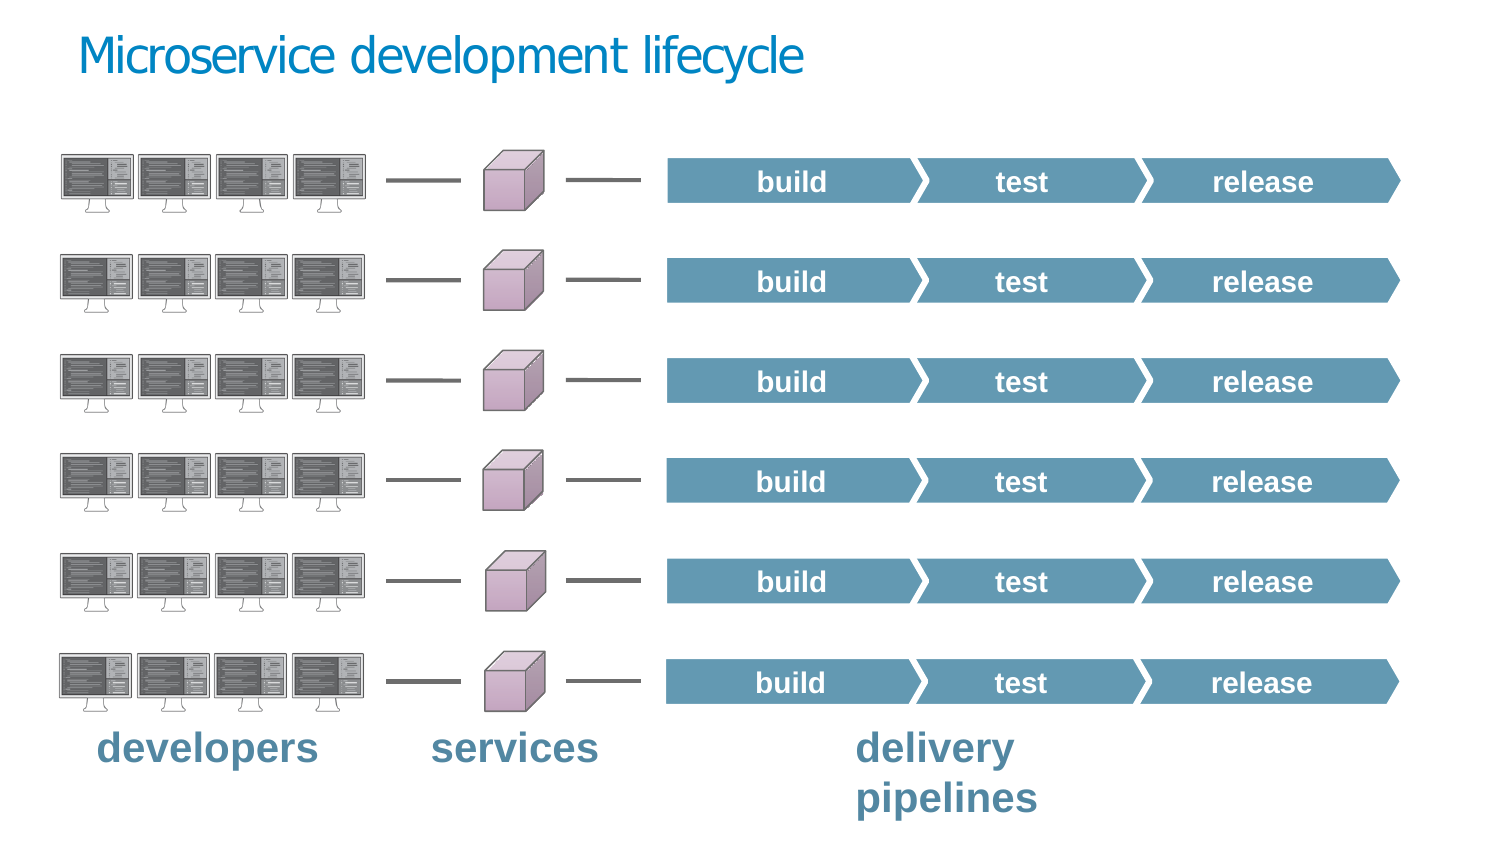

# Microservice development lifecycle

build
test
release

build
test
release

build
test
release

build
test
release

build
test
release

build
test
delivery pipelines
release

services
developers